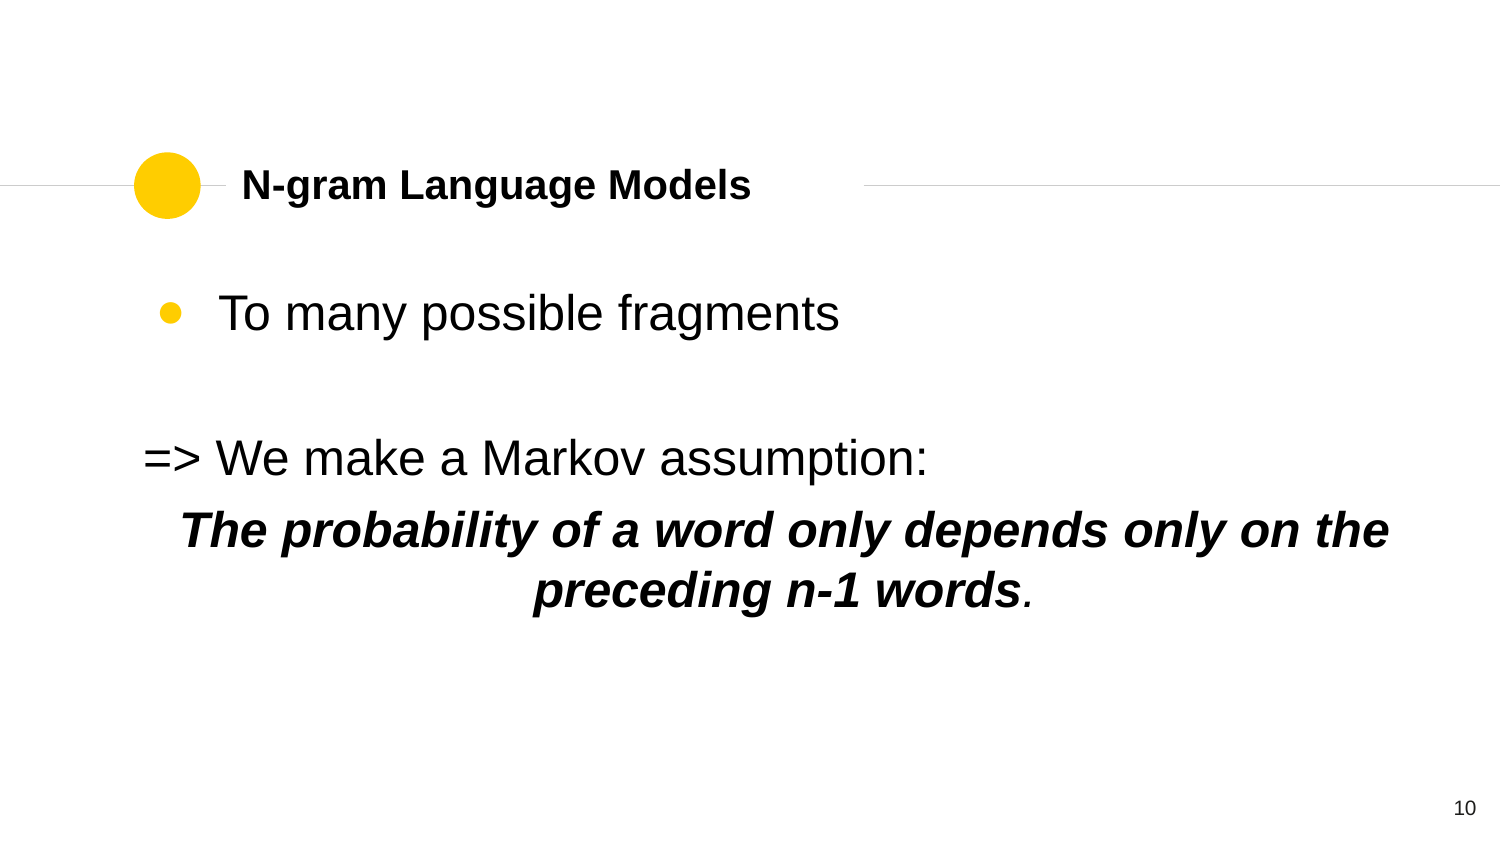

# N-gram Language Models
To many possible fragments

=> We make a Markov assumption:
The probability of a word only depends only on the preceding n-1 words.

10